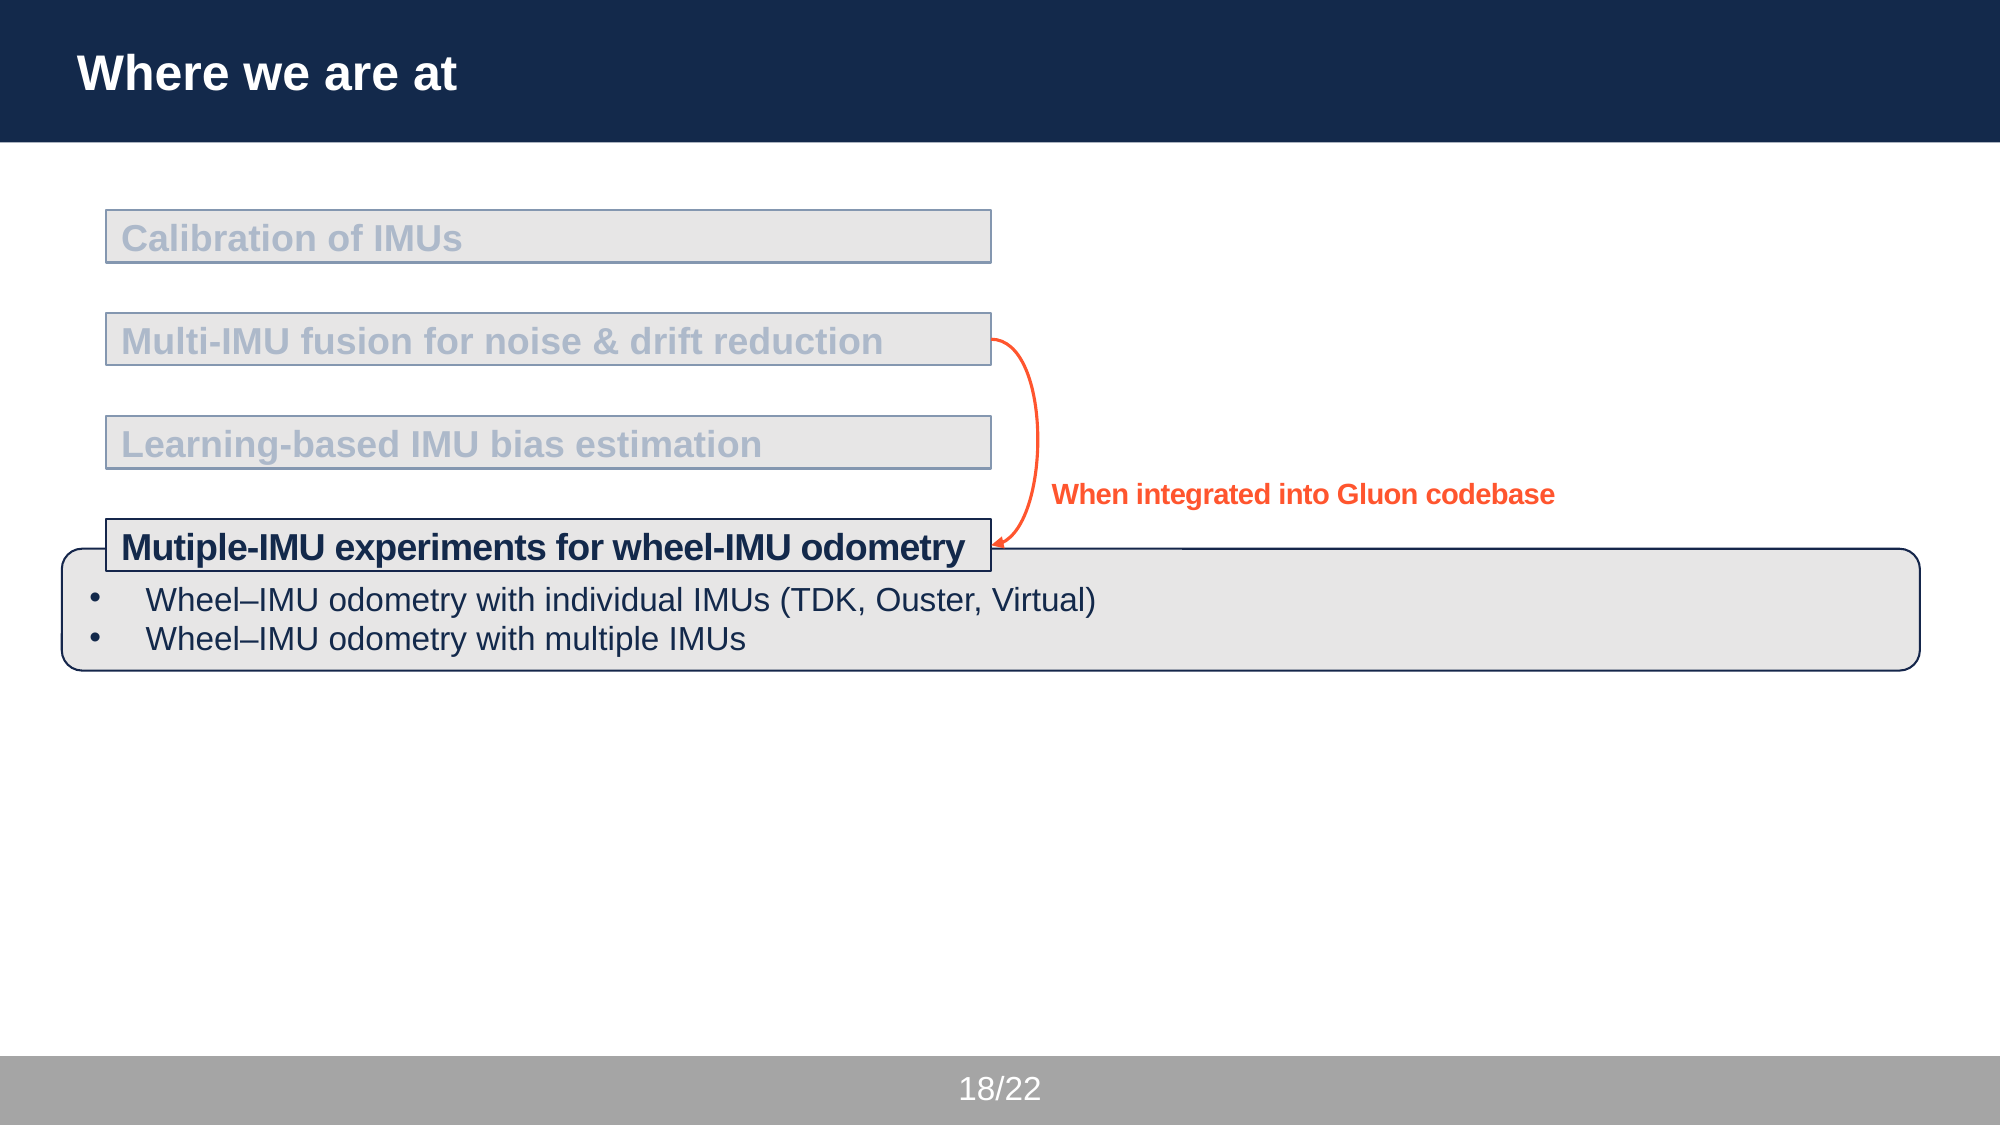

Where we are at
Calibration of IMUs
Multi-IMU fusion for noise & drift reduction
Learning-based IMU bias estimation
When integrated into Gluon codebase
Mutiple-IMU experiments for wheel-IMU odometry

Wheel–IMU odometry with individual IMUs (TDK, Ouster, Virtual)
Wheel–IMU odometry with multiple IMUs

18/22